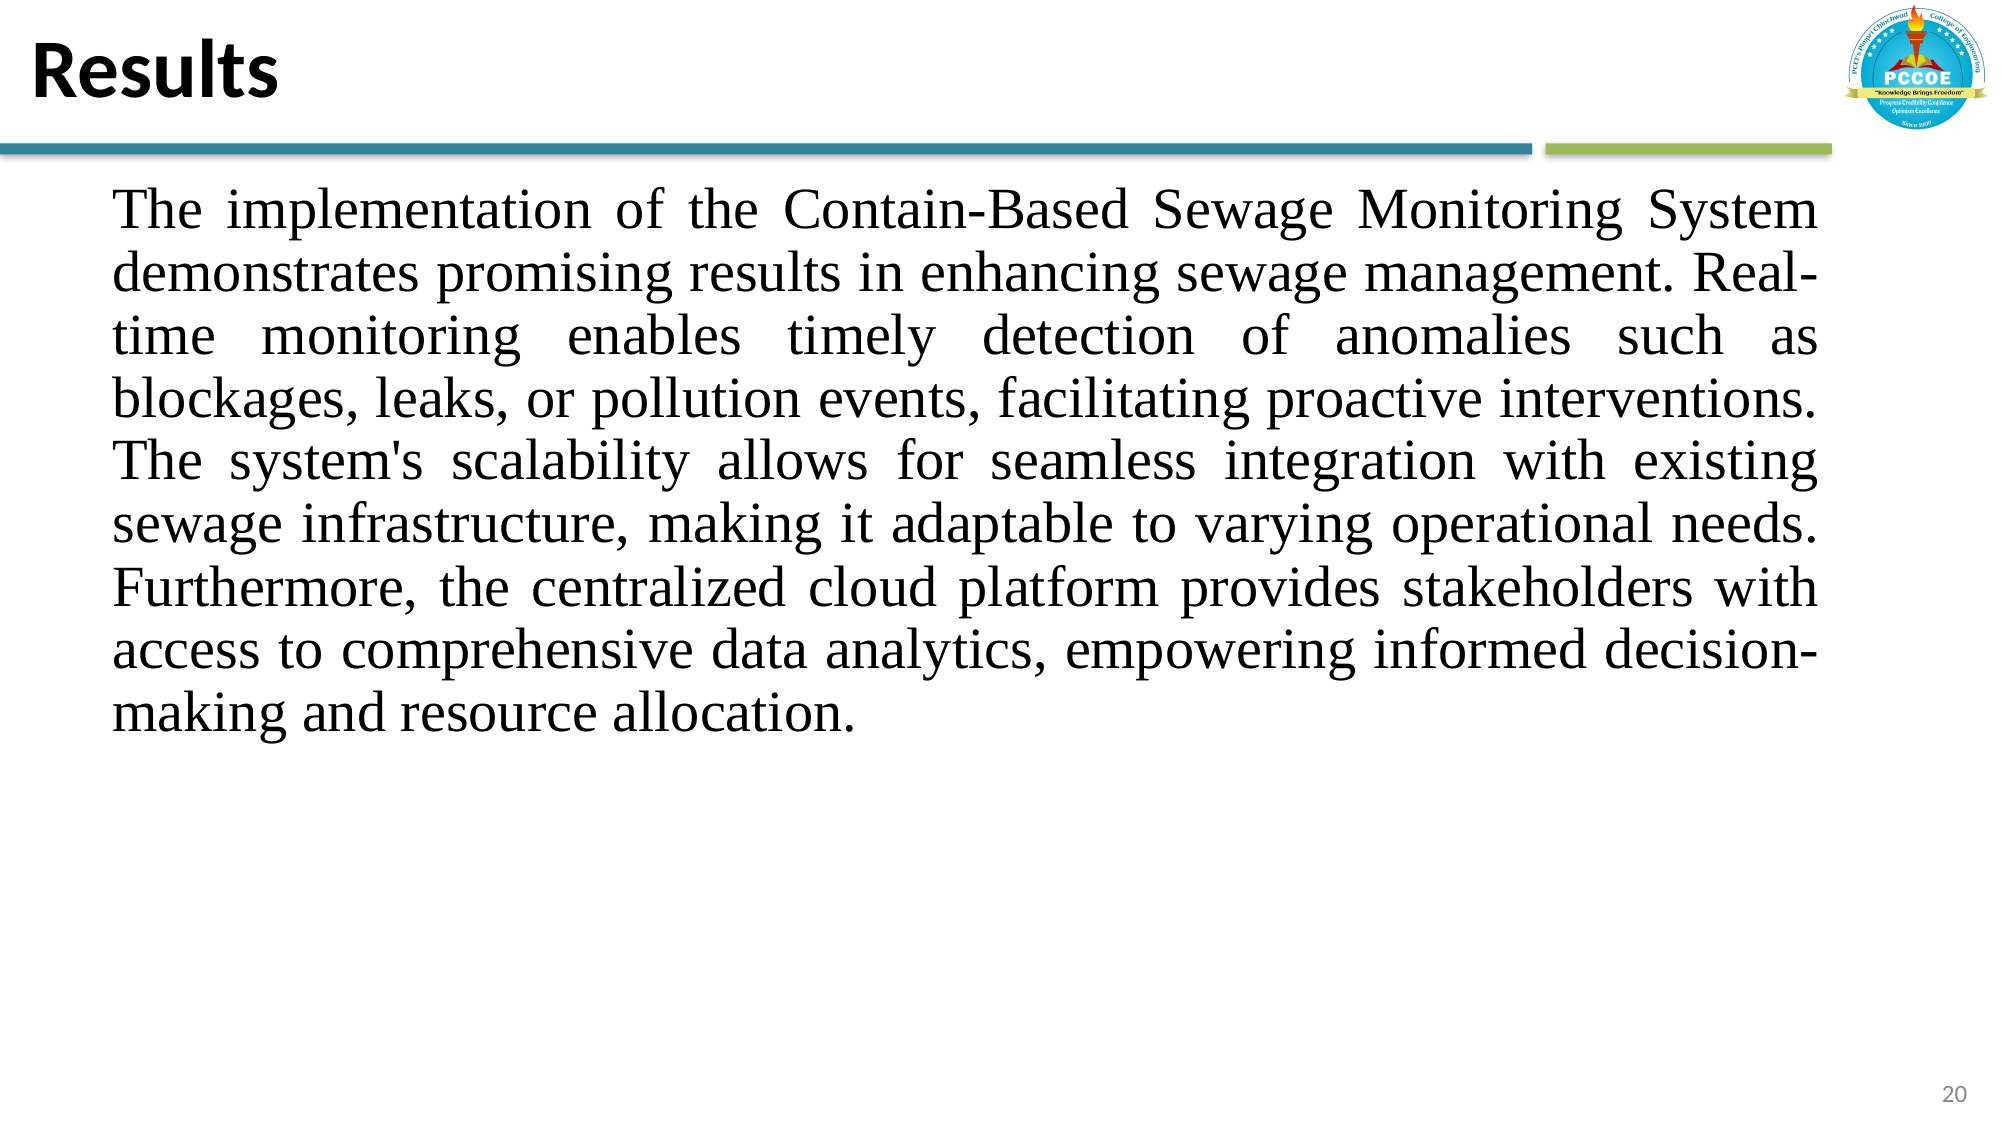

# Results
The implementation of the Contain-Based Sewage Monitoring System demonstrates promising results in enhancing sewage management. Real-time monitoring enables timely detection of anomalies such as blockages, leaks, or pollution events, facilitating proactive interventions. The system's scalability allows for seamless integration with existing sewage infrastructure, making it adaptable to varying operational needs. Furthermore, the centralized cloud platform provides stakeholders with access to comprehensive data analytics, empowering informed decision-making and resource allocation.
20